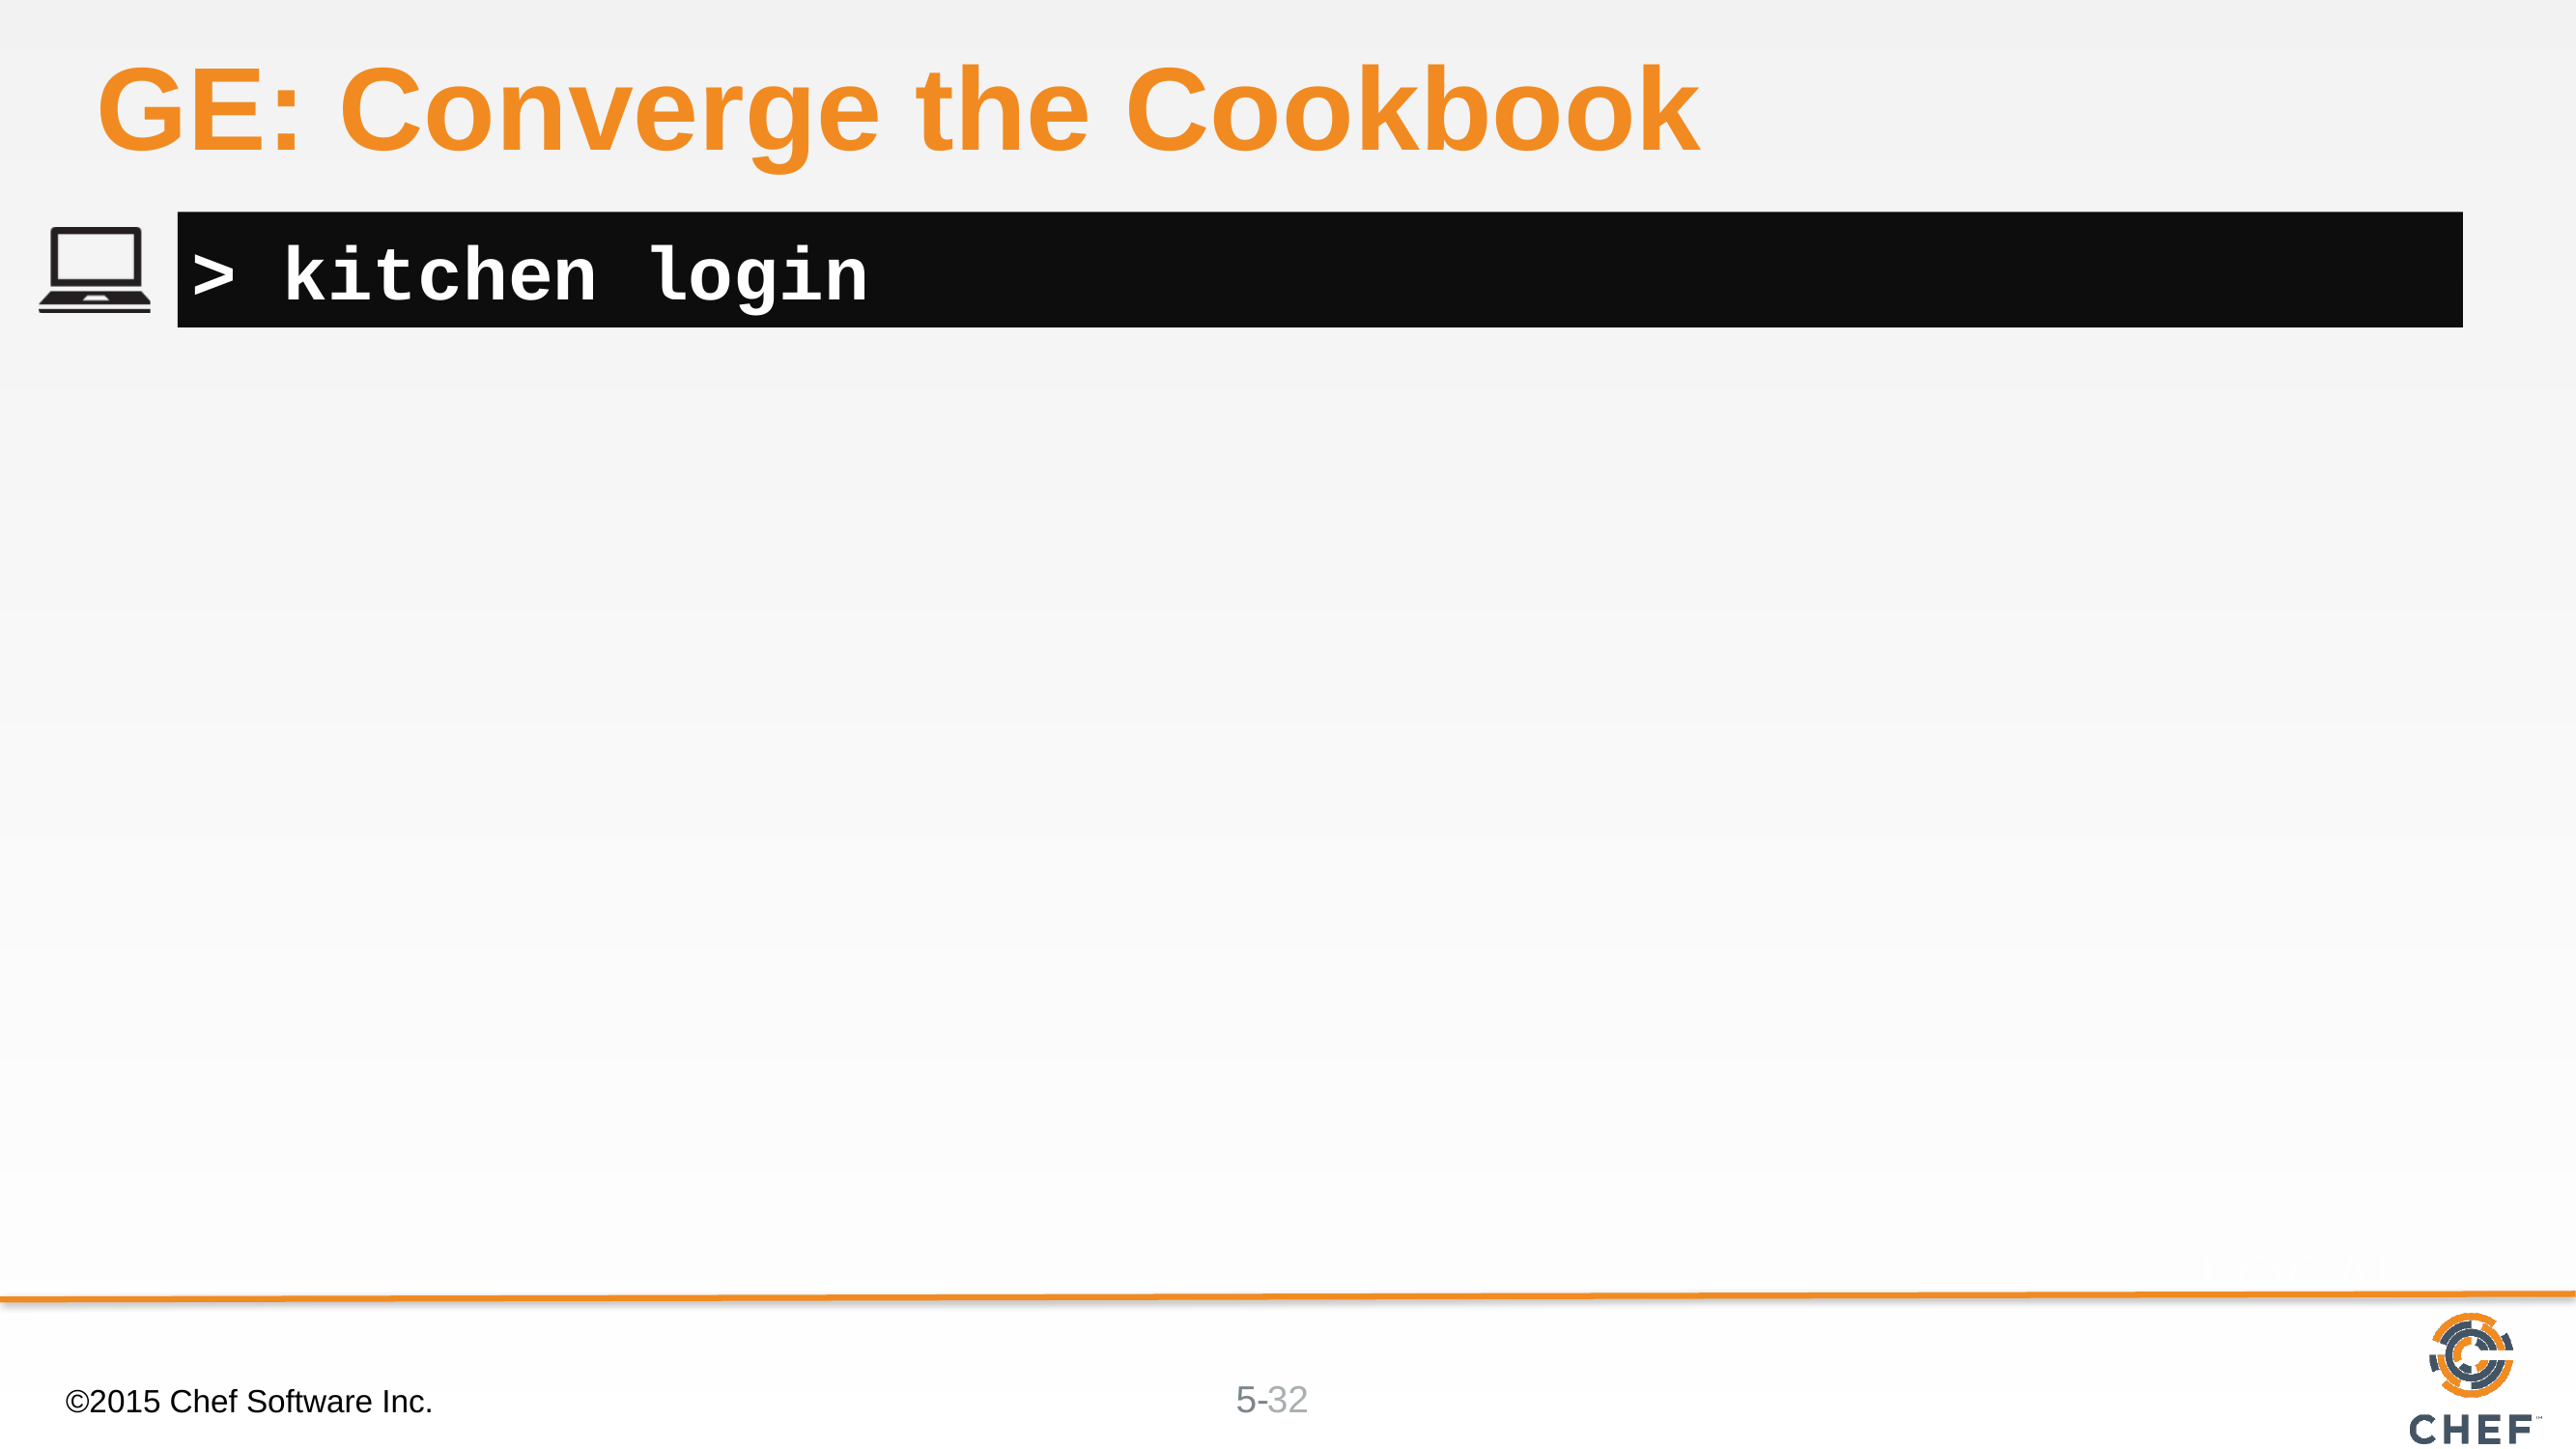

# GE: Converge the Cookbook
> kitchen login

©2015 Chef Software Inc.
32